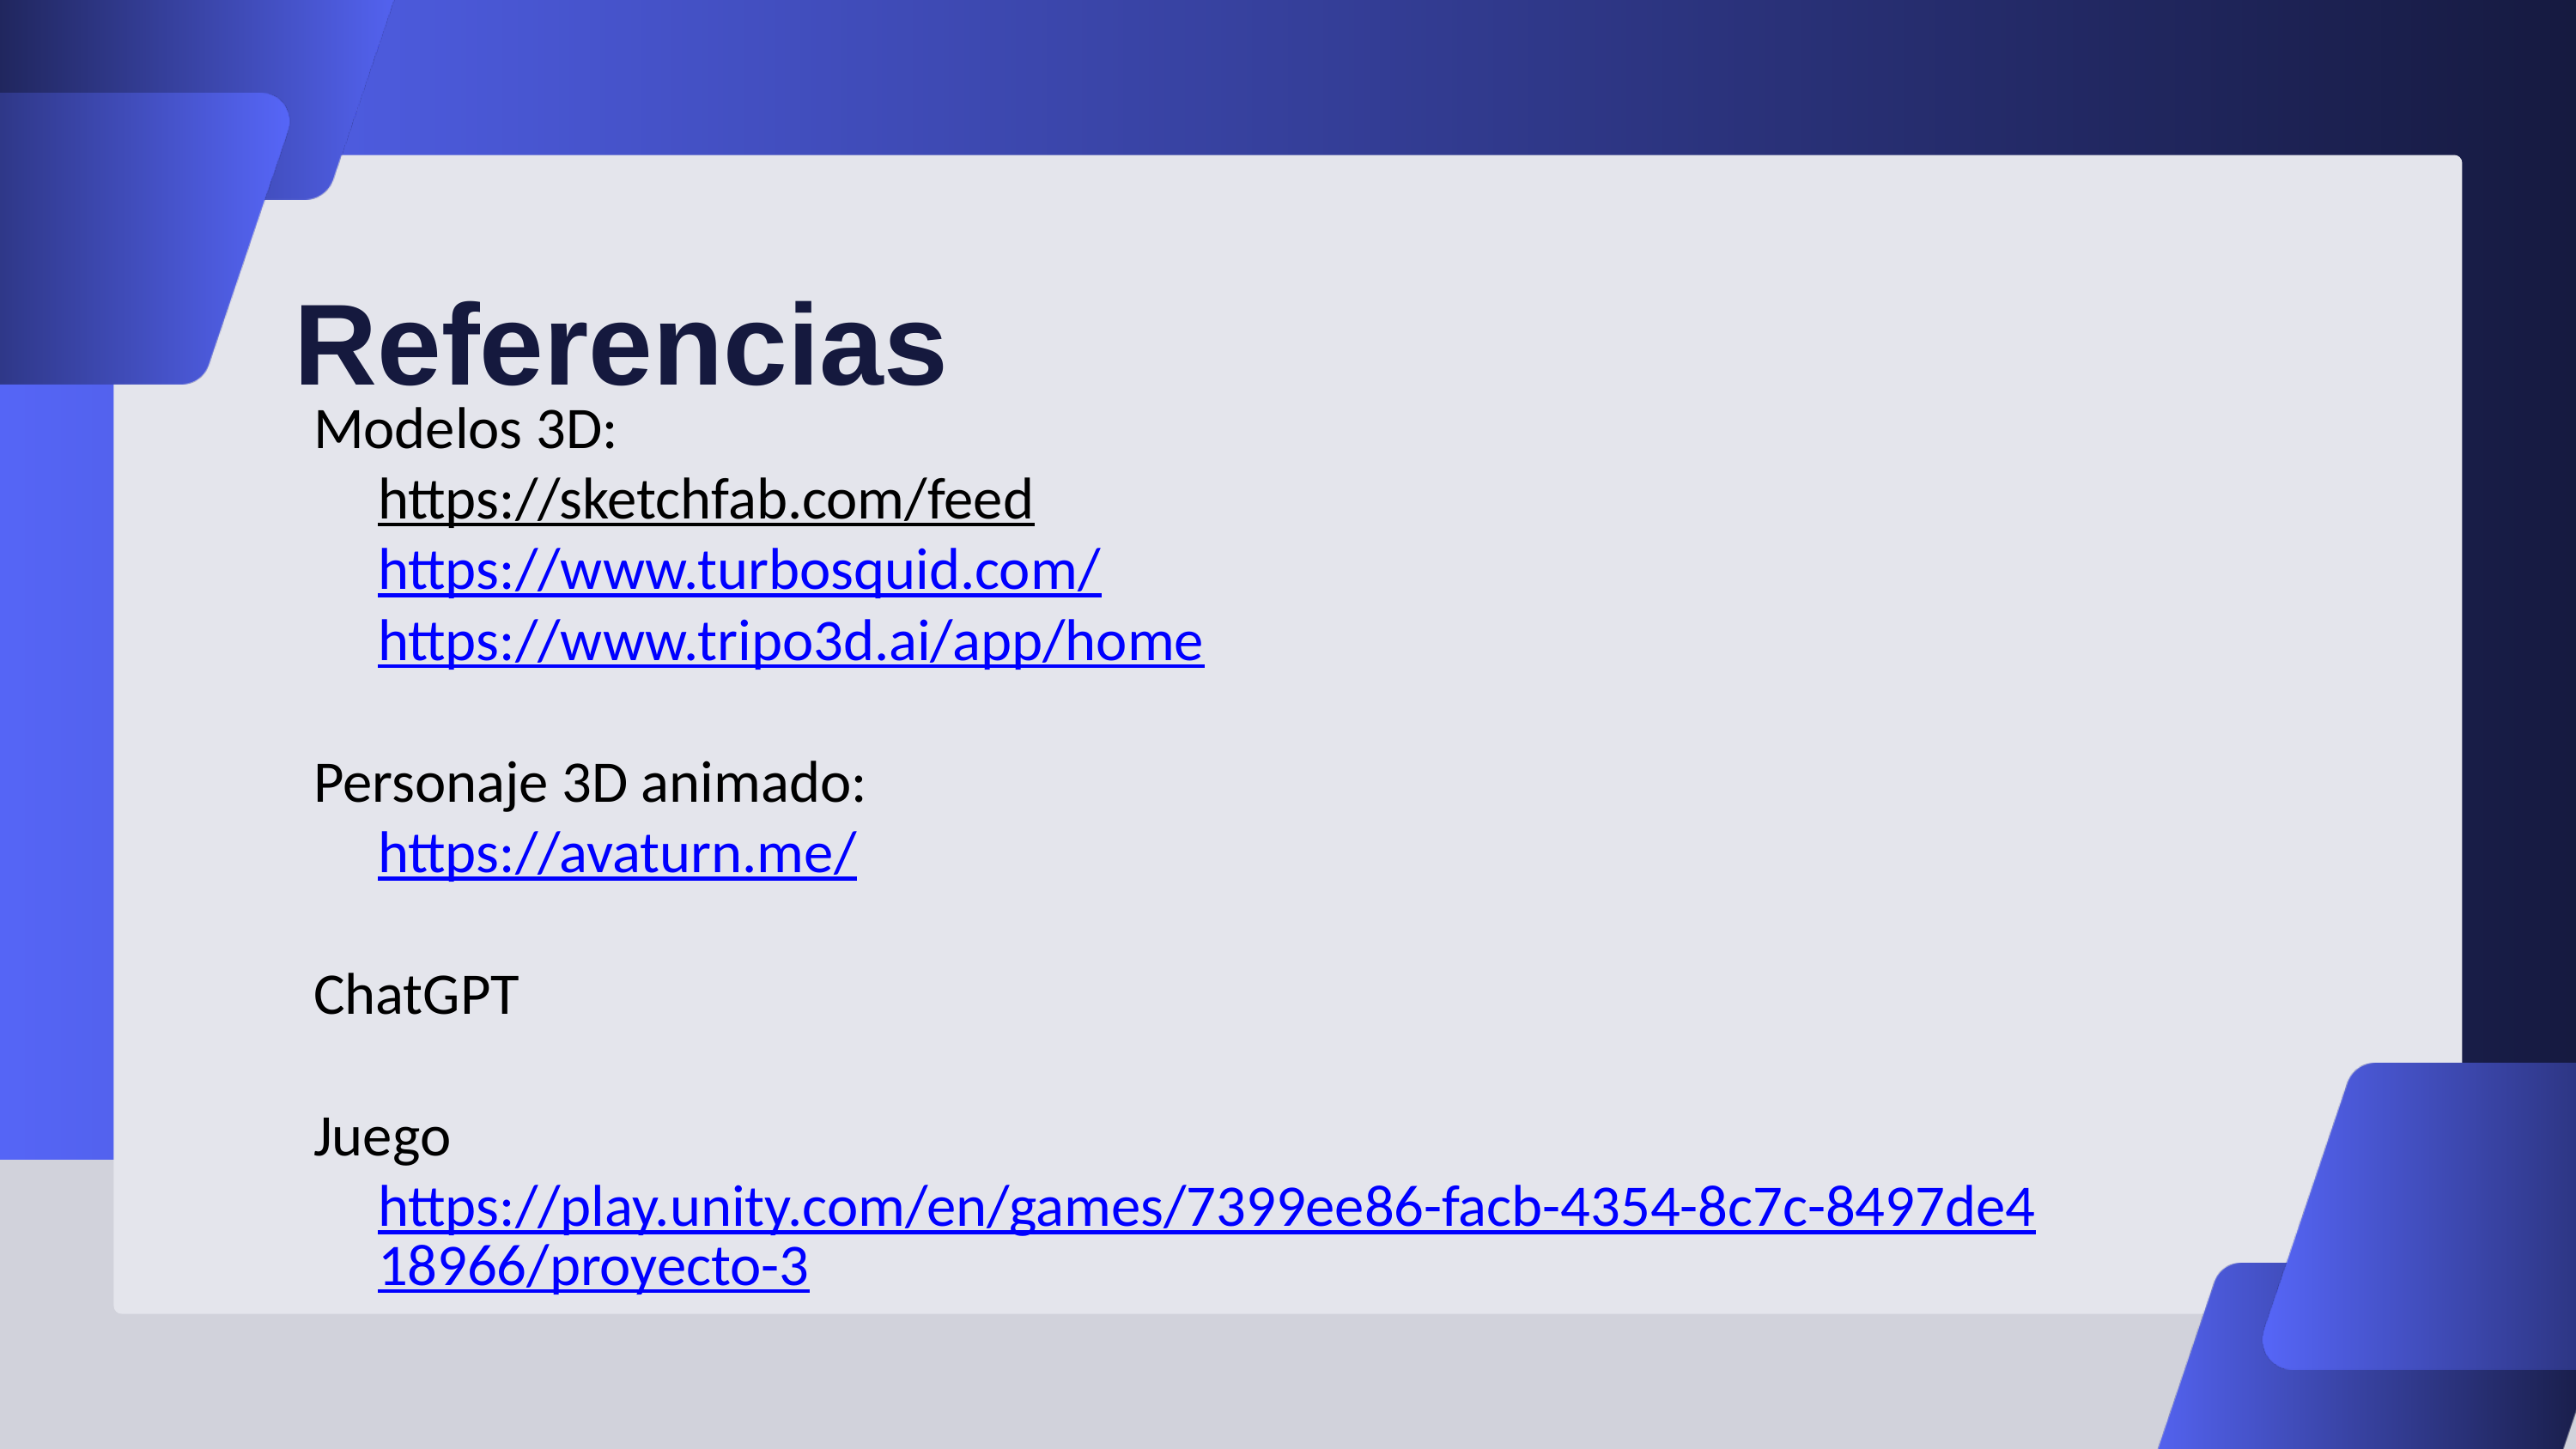

Referencias
Modelos 3D:
https://sketchfab.com/feed
https://www.turbosquid.com/
https://www.tripo3d.ai/app/home

Personaje 3D animado:
https://avaturn.me/

ChatGPT

Juego
https://play.unity.com/en/games/7399ee86-facb-4354-8c7c-8497de418966/proyecto-3